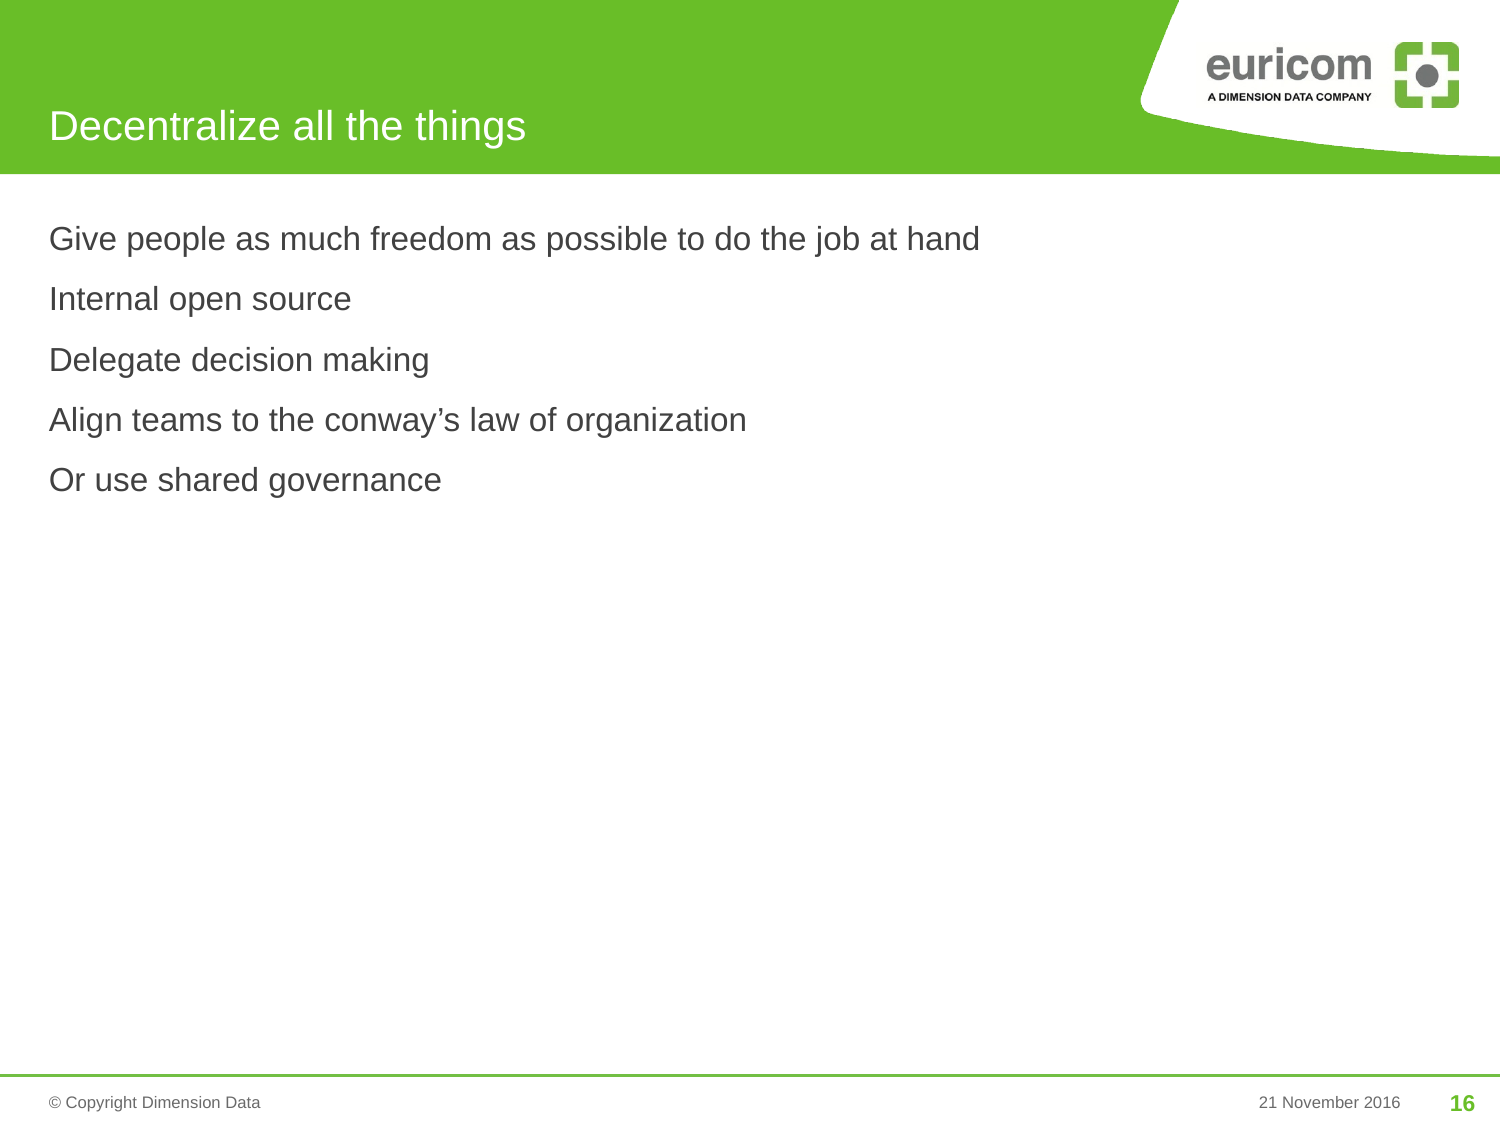

# Decentralize all the things
Give people as much freedom as possible to do the job at hand
Internal open source
Delegate decision making
Align teams to the conway’s law of organization
Or use shared governance